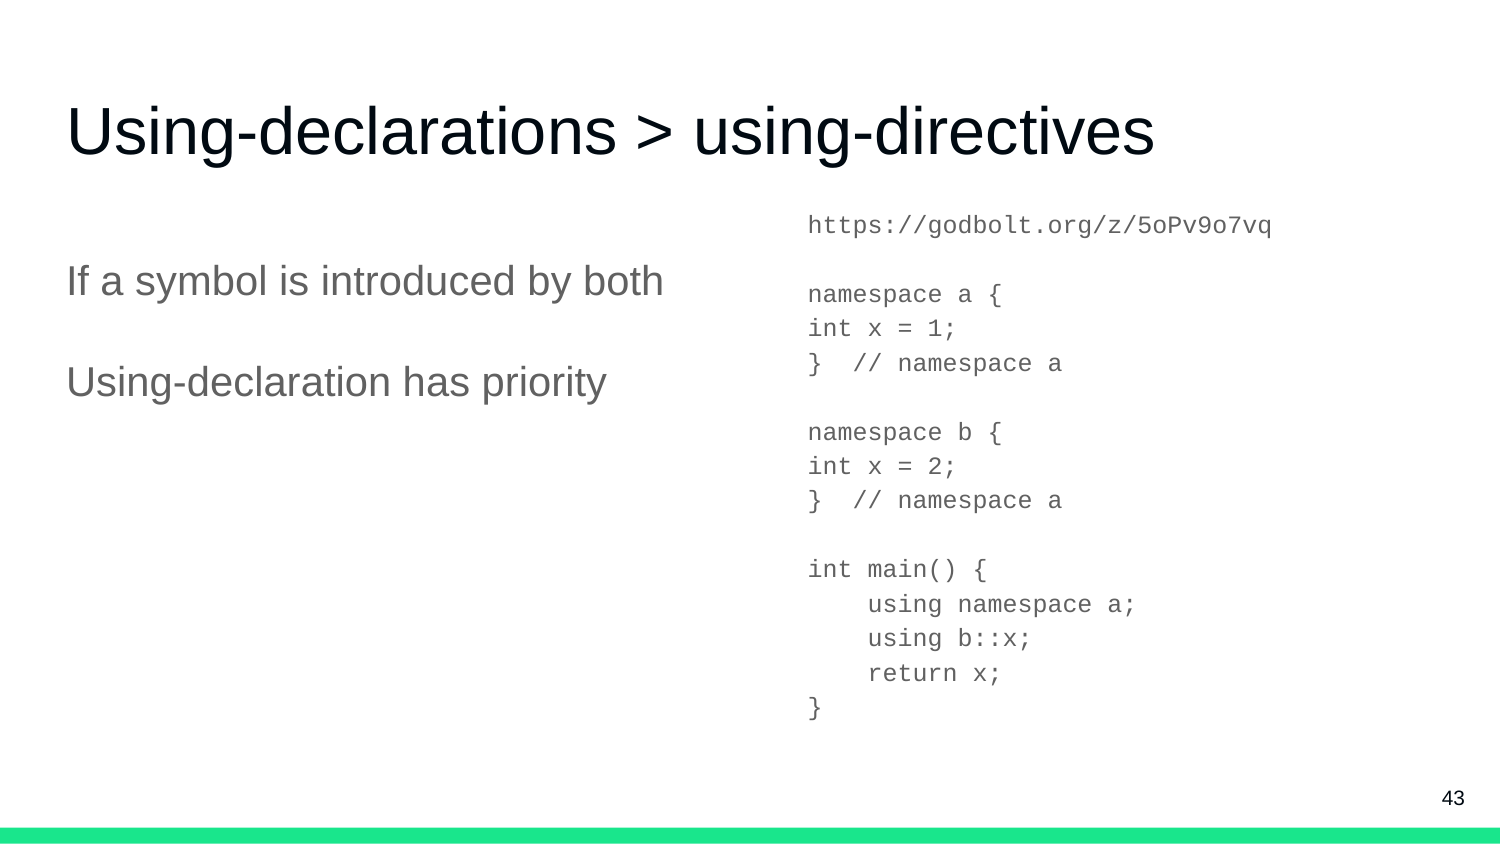

# Using-declarations > using-directives

If a symbol is introduced by both
Using-declaration has priority
https://godbolt.org/z/5oPv9o7vq
namespace a {
int x = 1;
}  // namespace a
namespace b {
int x = 2;
}  // namespace a
int main() {
    using namespace a;
    using b::x;
    return x;
}

43